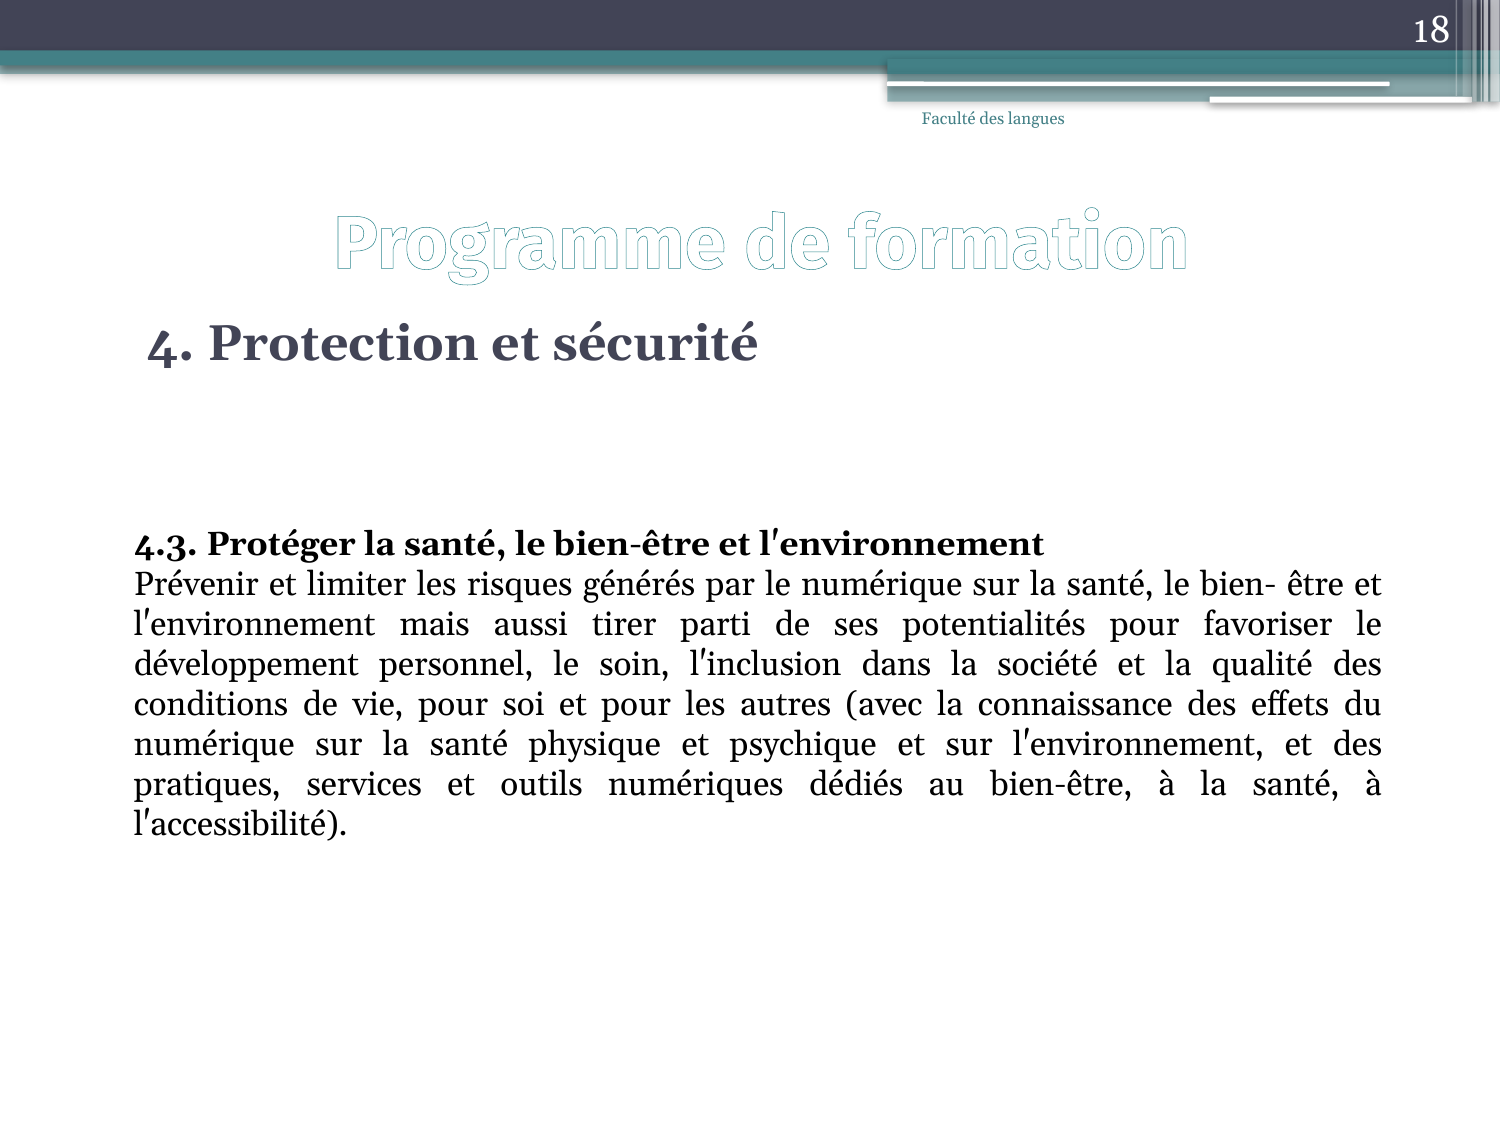

18
Faculté des langues
# Programme de formation
4. Protection et sécurité

4.3. Protéger la santé, le bien-être et l'environnement
Prévenir et limiter les risques générés par le numérique sur la santé, le bien- être et l'environnement mais aussi tirer parti de ses potentialités pour favoriser le développement personnel, le soin, l'inclusion dans la société et la qualité des conditions de vie, pour soi et pour les autres (avec la connaissance des effets du numérique sur la santé physique et psychique et sur l'environnement, et des pratiques, services et outils numériques dédiés au bien-être, à la santé, à l'accessibilité).